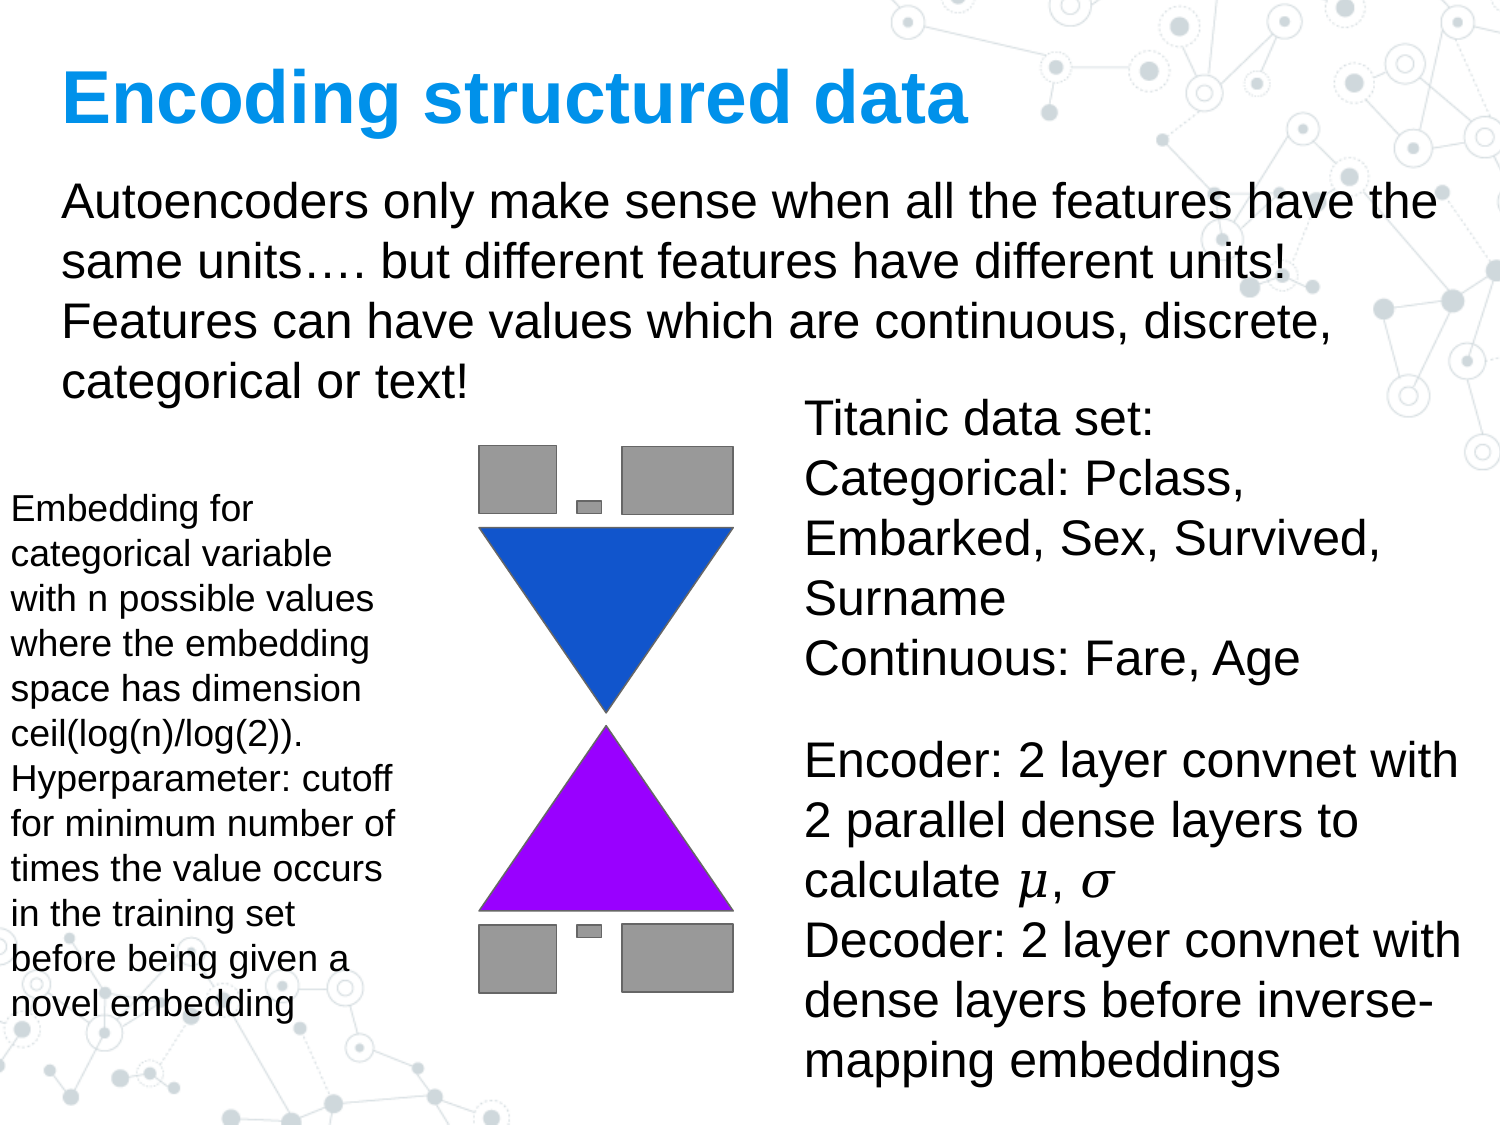

# Encoding structured data
Autoencoders only make sense when all the features have the same units…. but different features have different units!
Features can have values which are continuous, discrete, categorical or text!
Titanic data set:
Categorical: Pclass, Embarked, Sex, Survived, Surname
Continuous: Fare, Age

Embedding for categorical variable with n possible values where the embedding space has dimension ceil(log(n)/log(2)).
Hyperparameter: cutoff for minimum number of times the value occurs in the training set before being given a novel embedding

Encoder: 2 layer convnet with 2 parallel dense layers to calculate 𝜇, 𝜎
Decoder: 2 layer convnet with dense layers before inverse-mapping embeddings